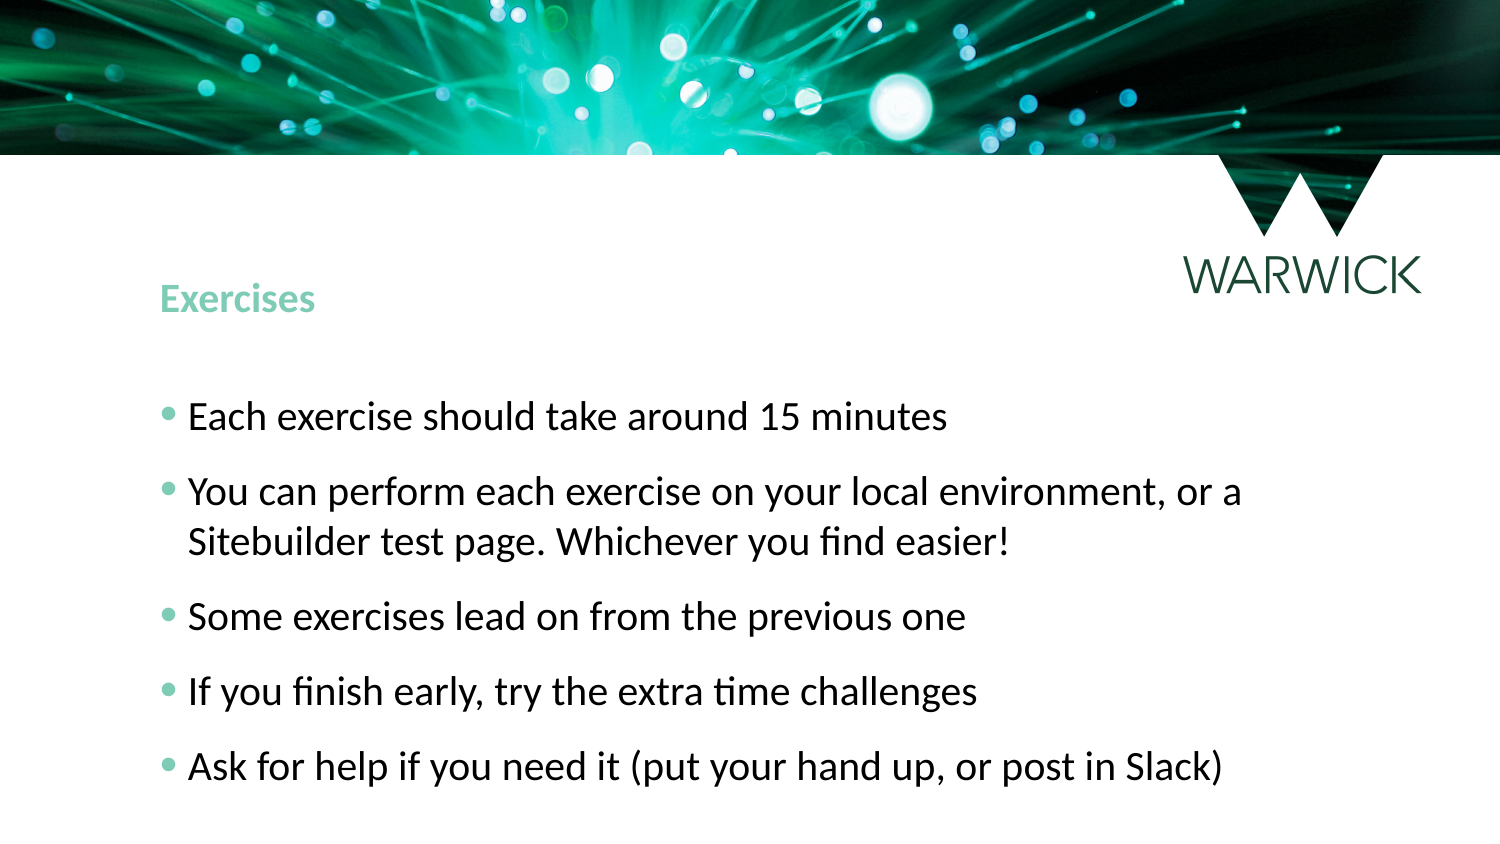

Exercises
Each exercise should take around 15 minutes
You can perform each exercise on your local environment, or a Sitebuilder test page. Whichever you find easier!
Some exercises lead on from the previous one
If you finish early, try the extra time challenges
Ask for help if you need it (put your hand up, or post in Slack)